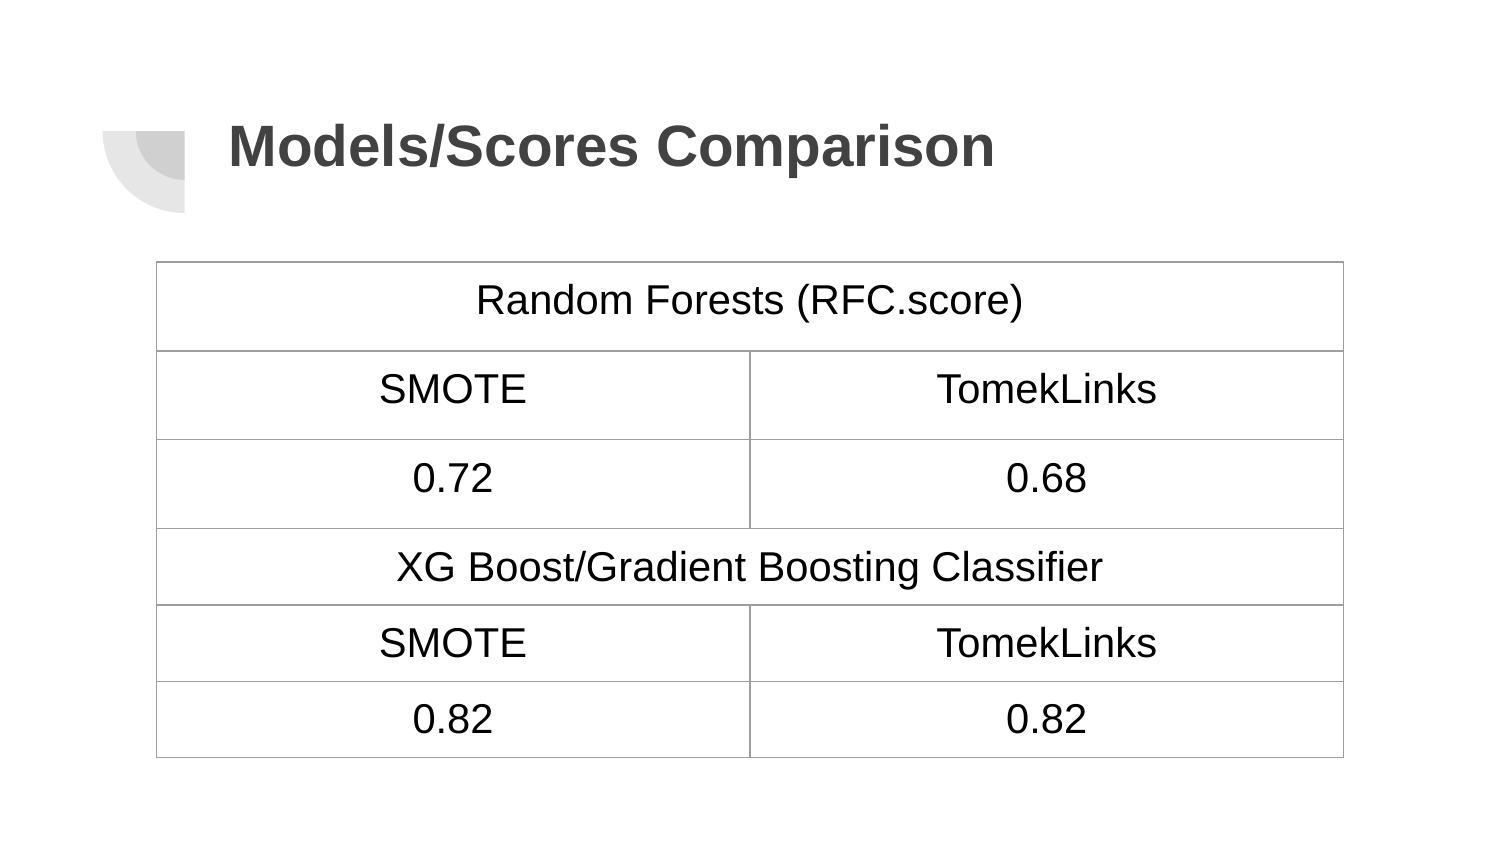

# Models/Scores Comparison
| Random Forests (RFC.score) |  |
| --- | --- |
| SMOTE | TomekLinks |
| 0.72 | 0.68 |
| XG Boost/Gradient Boosting Classifier |  |
| --- | --- |
| SMOTE | TomekLinks |
| 0.82 | 0.82 |